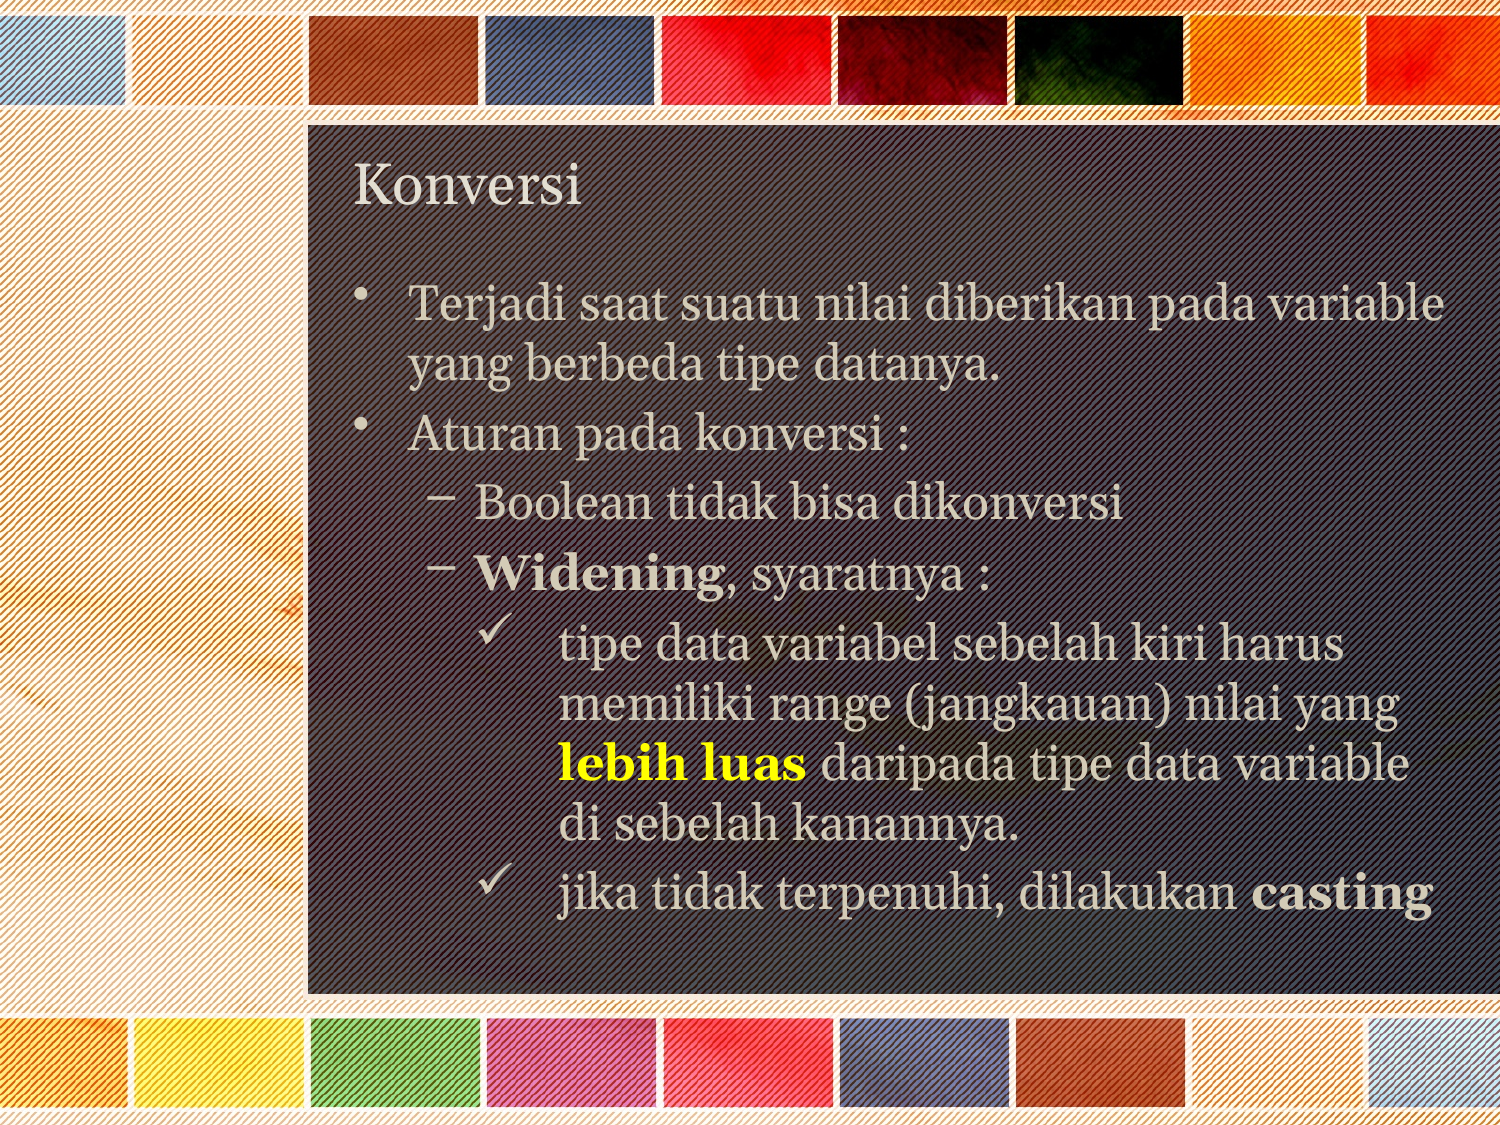

# Konversi
Terjadi saat suatu nilai diberikan pada variable yang berbeda tipe datanya.
Aturan pada konversi :
Boolean tidak bisa dikonversi
Widening, syaratnya :
tipe data variabel sebelah kiri harus memiliki range (jangkauan) nilai yang lebih luas daripada tipe data variable di sebelah kanannya.
jika tidak terpenuhi, dilakukan casting